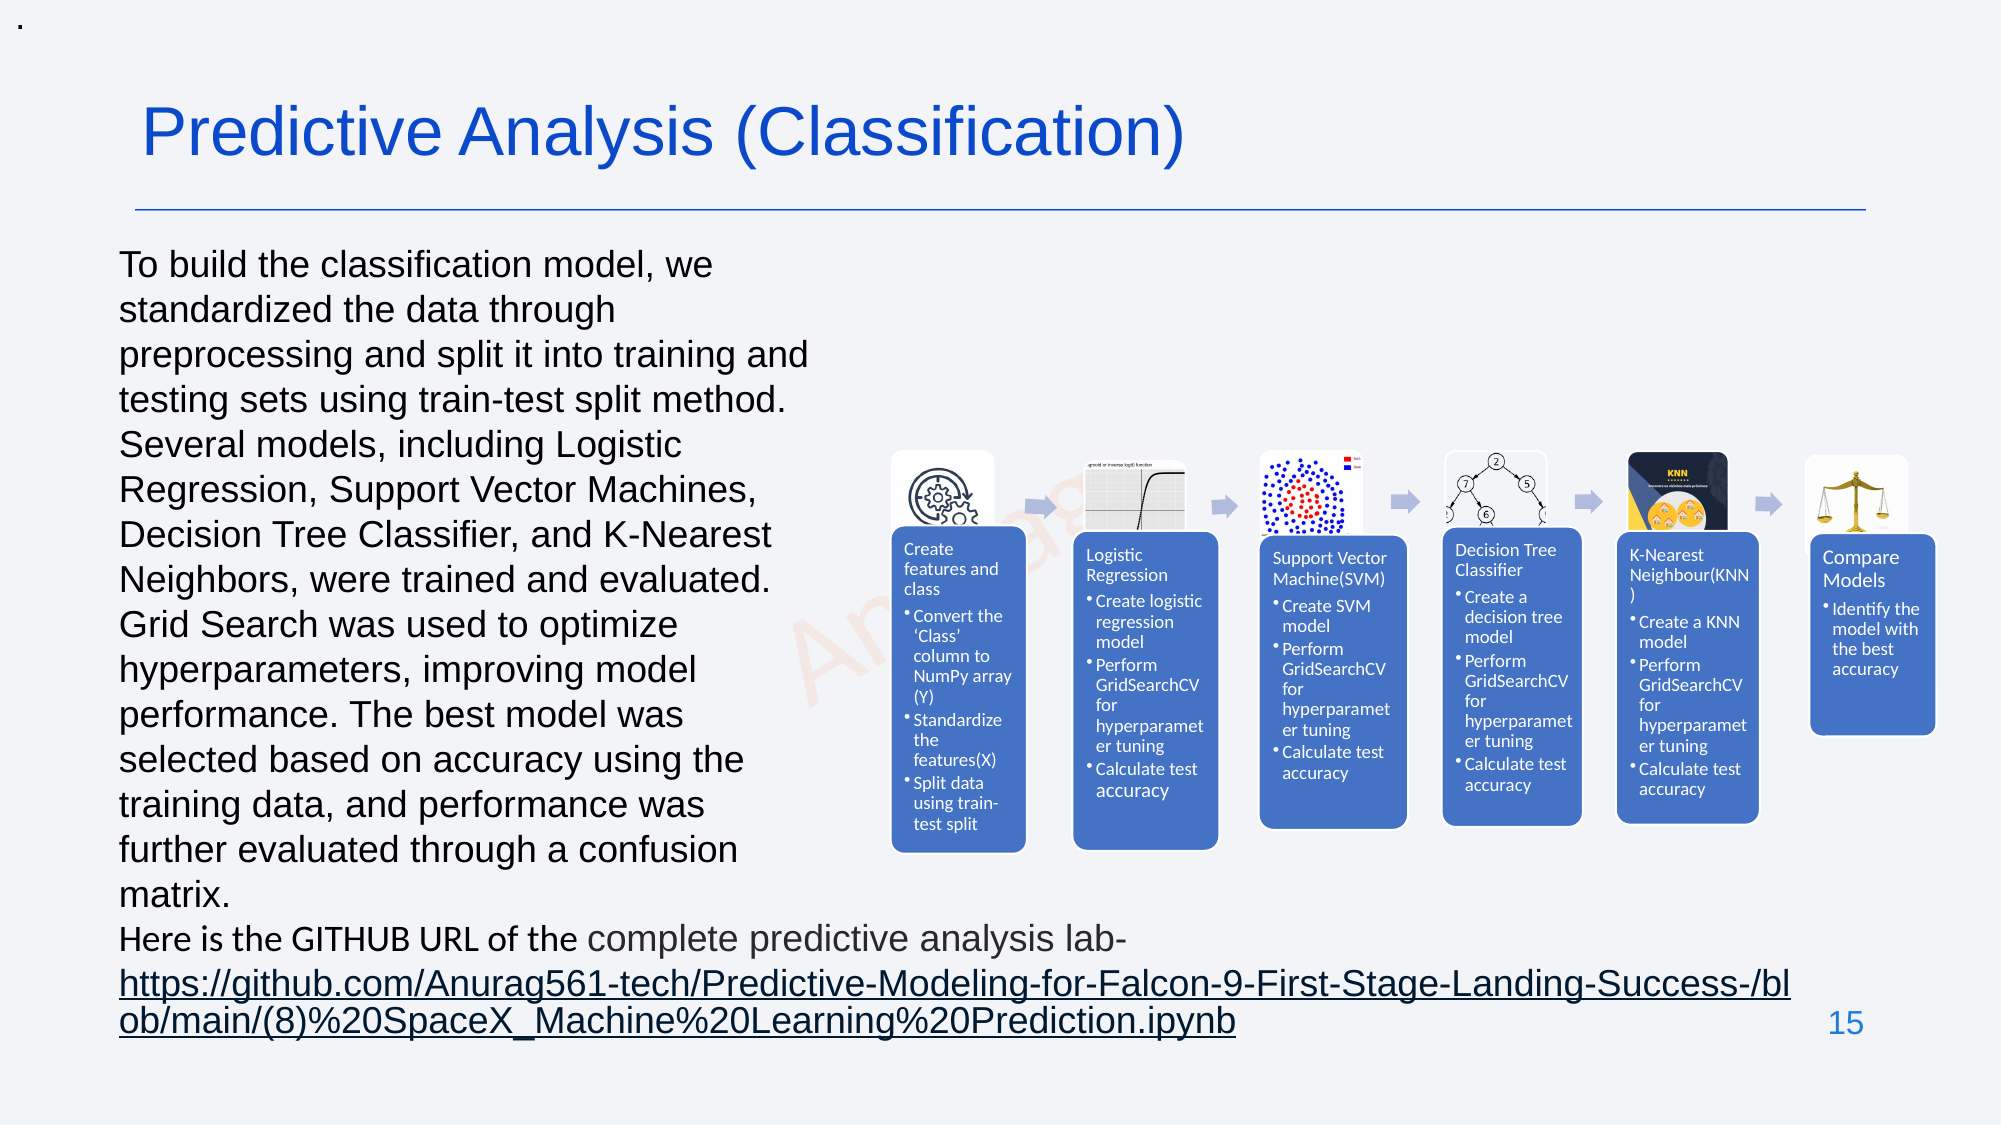

.

Predictive Analysis (Classification)
Create features and class
Convert the ‘Class’ column to NumPy array (Y)
Standardize the features(X)
Split data using train-test split

Logistic Regression
Create logistic regression model
Perform GridSearchCV for hyperparameter tuning
Calculate test accuracy

Support Vector Machine(SVM)
Create SVM model
Perform GridSearchCV for hyperparameter tuning
Calculate test accuracy

Decision Tree Classifier
Create a decision tree model
Perform GridSearchCV for hyperparameter tuning
Calculate test accuracy

K-Nearest Neighbour(KNN)
Create a KNN model
Perform GridSearchCV for hyperparameter tuning
Calculate test accuracy

Compare Models
Identify the model with the best accuracy
To build the classification model, we standardized the data through preprocessing and split it into training and testing sets using train-test split method. Several models, including Logistic Regression, Support Vector Machines, Decision Tree Classifier, and K-Nearest Neighbors, were trained and evaluated. Grid Search was used to optimize hyperparameters, improving model performance. The best model was selected based on accuracy using the training data, and performance was further evaluated through a confusion matrix.
Here is the GITHUB URL of the complete predictive analysis lab- https://github.com/Anurag561-tech/Predictive-Modeling-for-Falcon-9-First-Stage-Landing-Success-/blob/main/(8)%20SpaceX_Machine%20Learning%20Prediction.ipynb

15